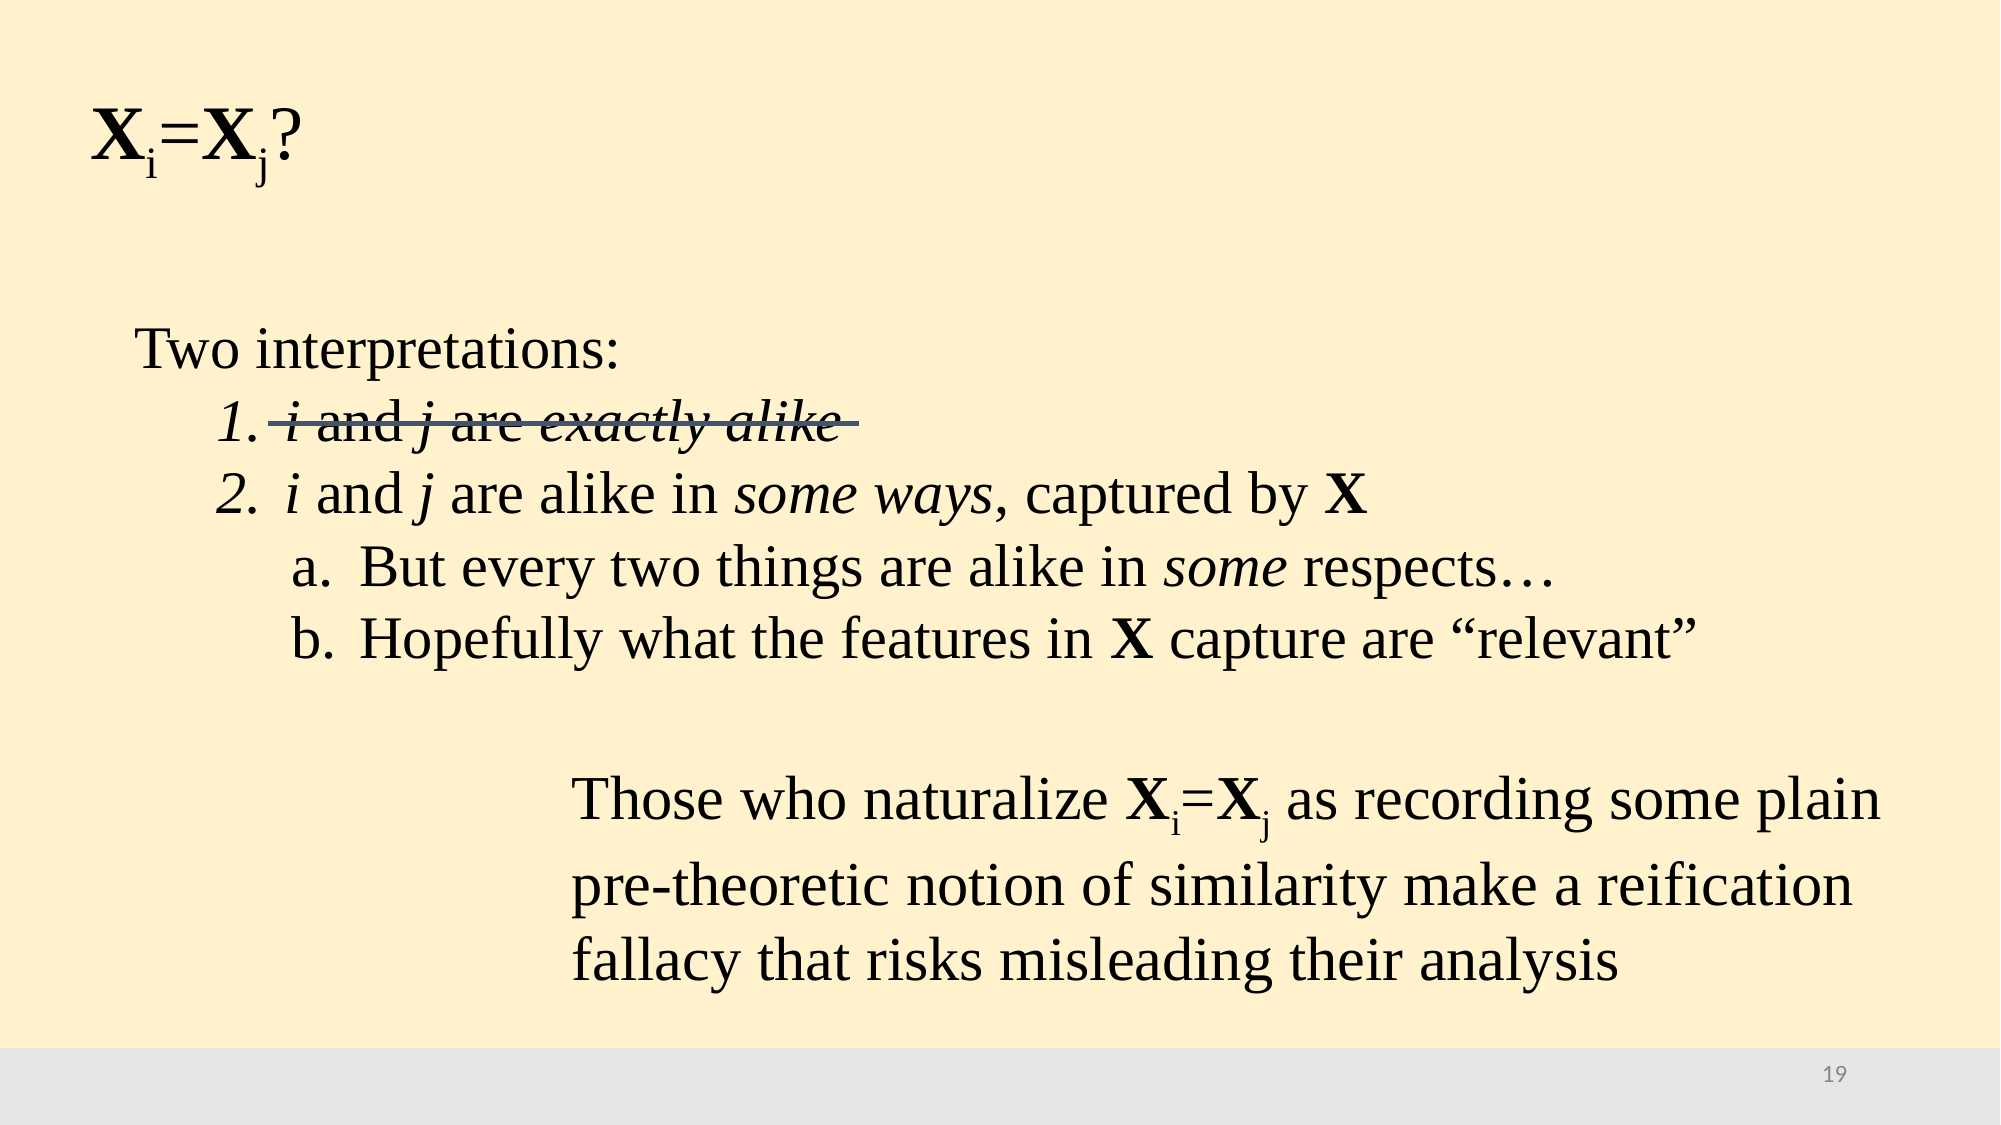

# Xi=Xj?
Two interpretations:
i and j are exactly alike
i and j are alike in some ways, captured by X
But every two things are alike in some respects…
Hopefully what the features in X capture are “relevant”

Those who naturalize Xi=Xj as recording some plain pre-theoretic notion of similarity make a reification fallacy that risks misleading their analysis
19